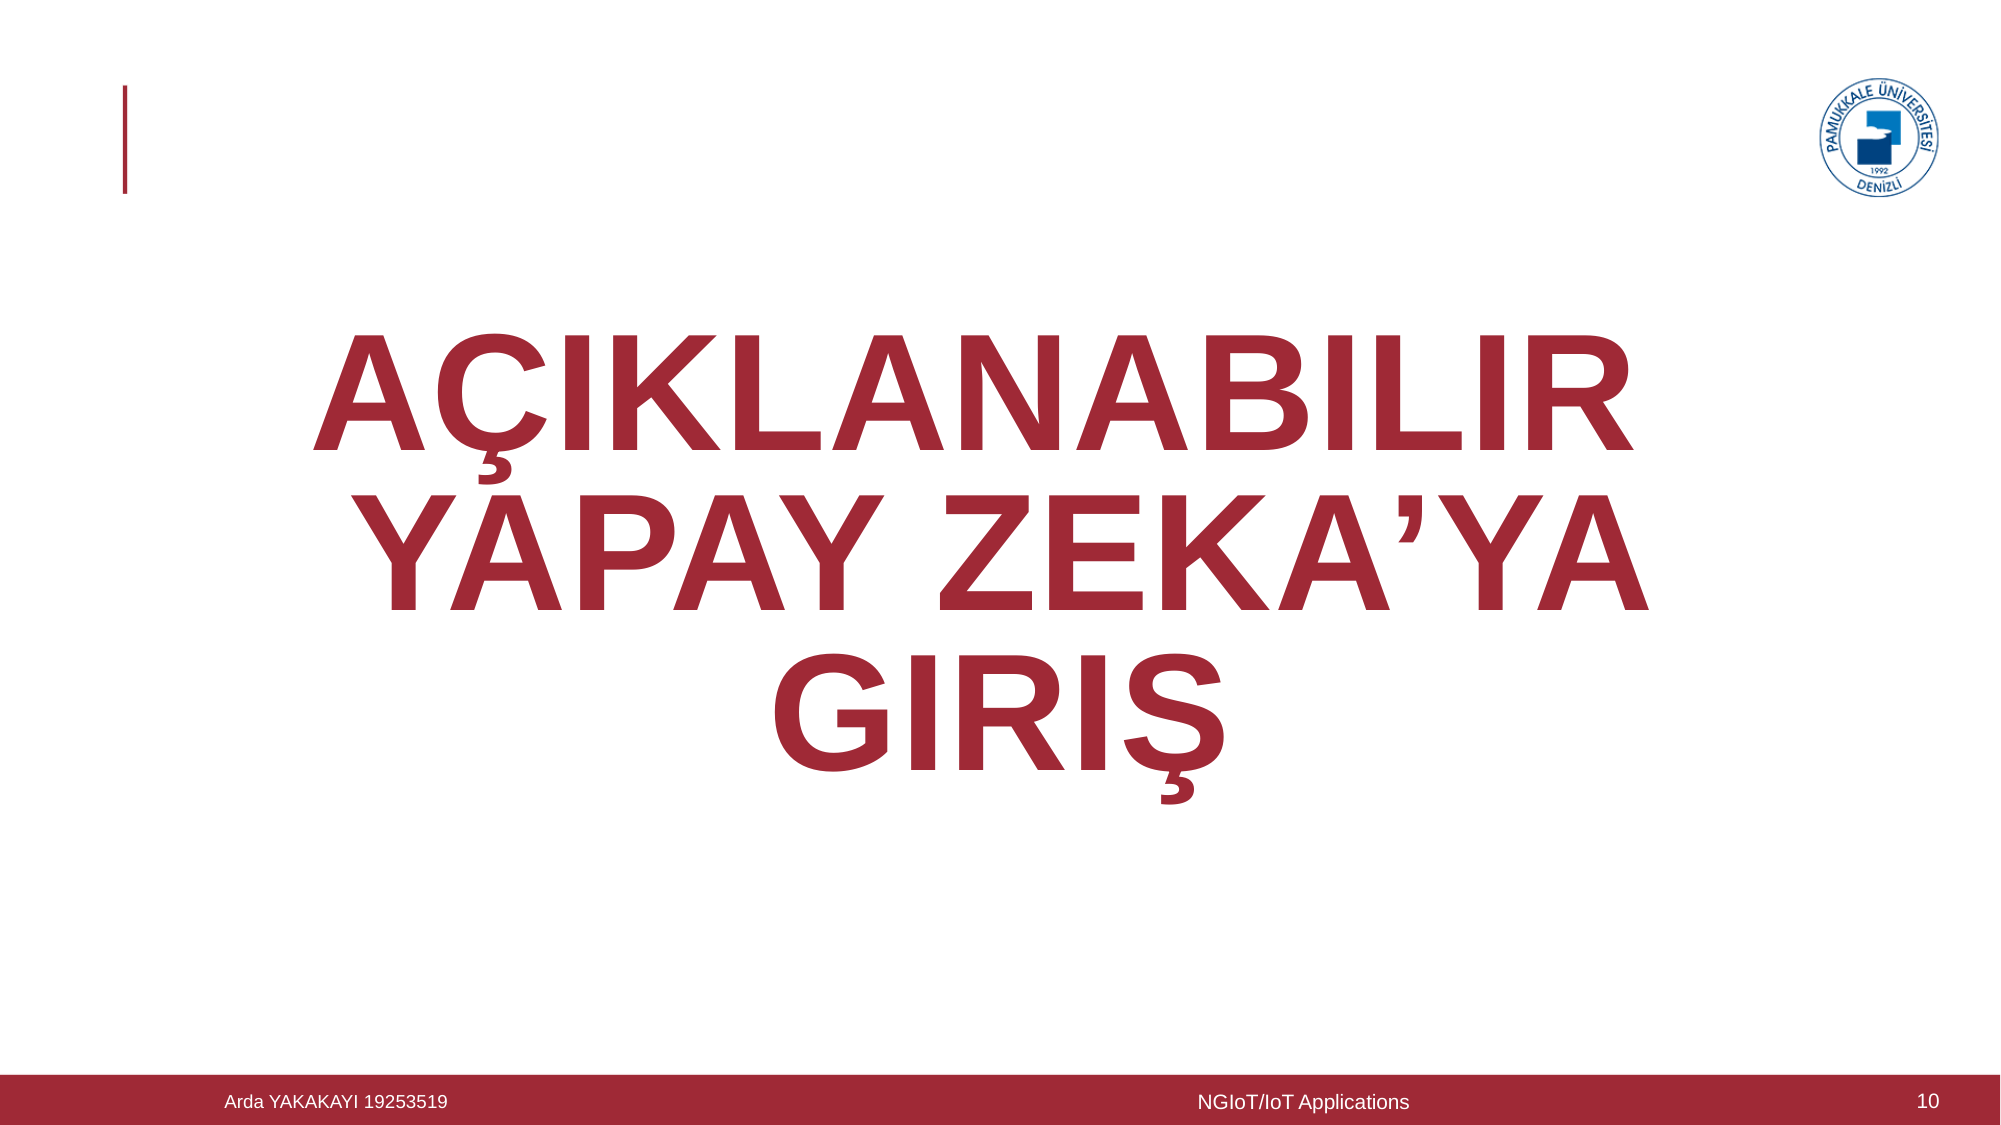

# Açıklanabilir Yapay Zeka’ya Giriş
NGIoT/IoT Applications
10